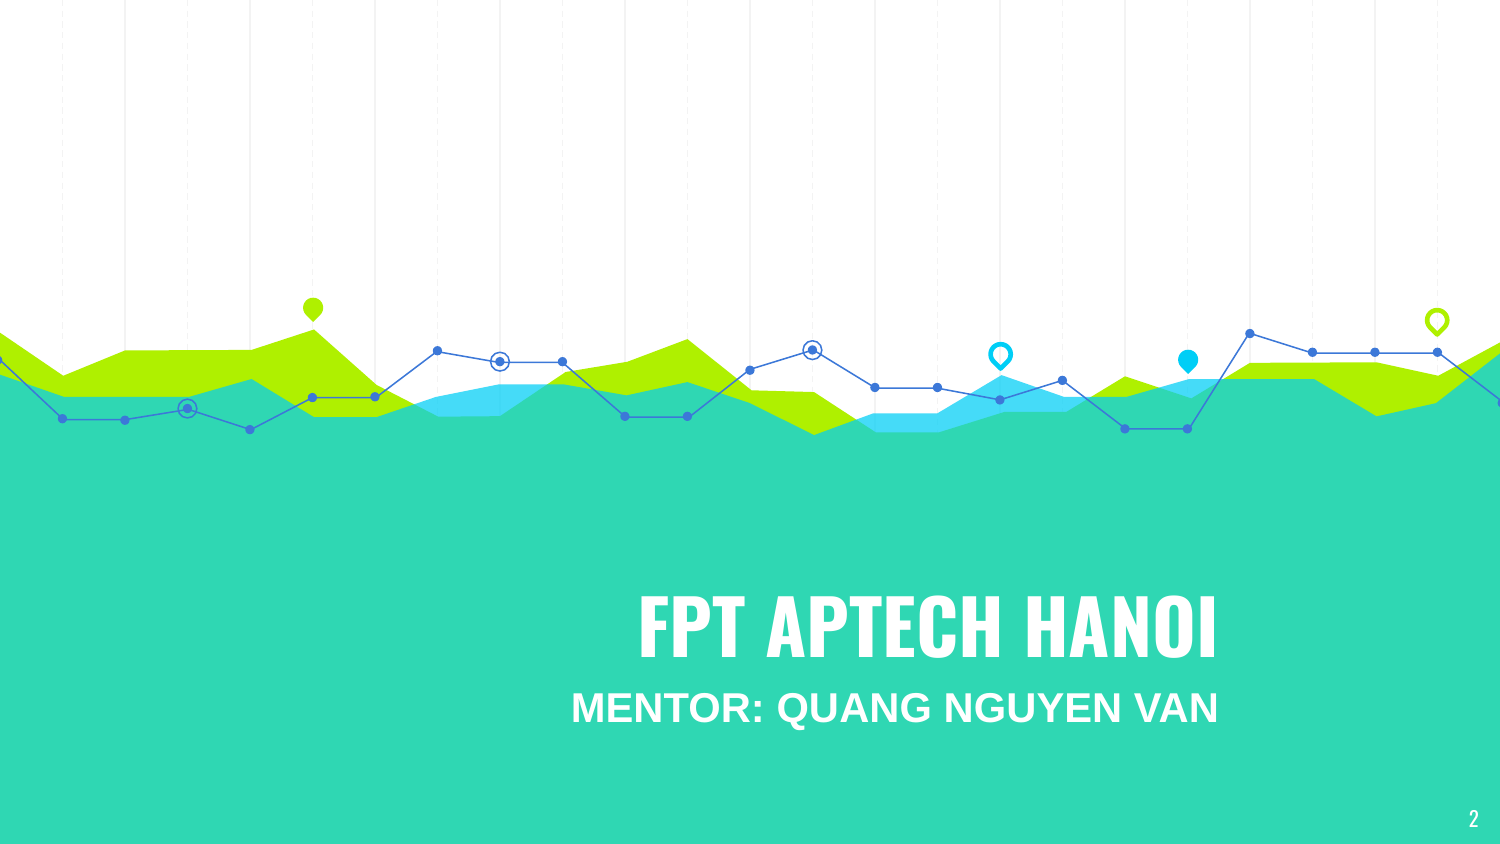

# FPT APTECH HANOI
MENTOR: QUANG NGUYEN VAN
2